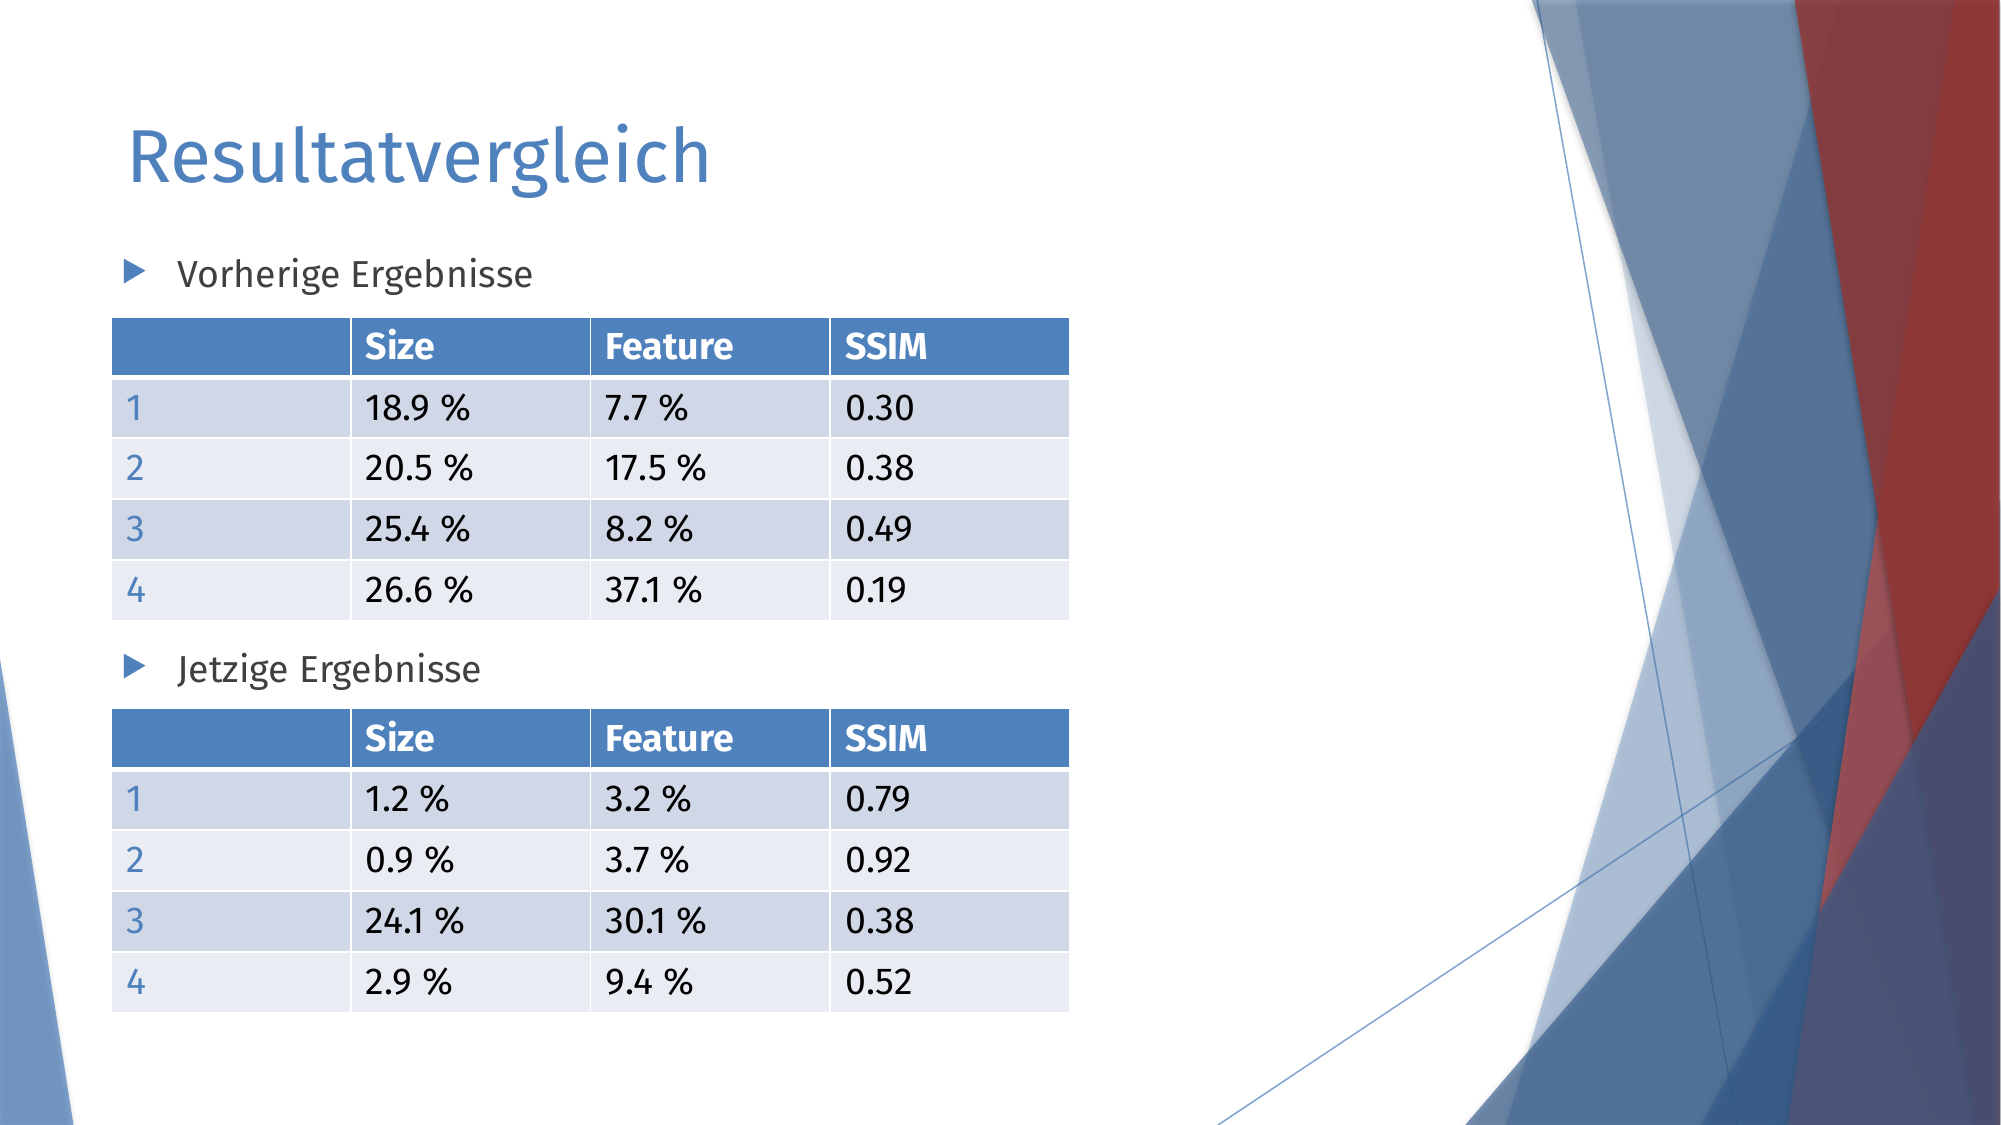

# Resultatvergleich
Vorherige Ergebnisse

Jetzige Ergebnisse

|  | Size | Feature | SSIM |
| --- | --- | --- | --- |
| 1 | 18.9 % | 7.7 % | 0.30 |
| 2 | 20.5 % | 17.5 % | 0.38 |
| 3 | 25.4 % | 8.2 % | 0.49 |
| 4 | 26.6 % | 37.1 % | 0.19 |
|  | Size | Feature | SSIM |
| --- | --- | --- | --- |
| 1 | 1.2 % | 3.2 % | 0.79 |
| 2 | 0.9 % | 3.7 % | 0.92 |
| 3 | 24.1 % | 30.1 % | 0.38 |
| 4 | 2.9 % | 9.4 % | 0.52 |